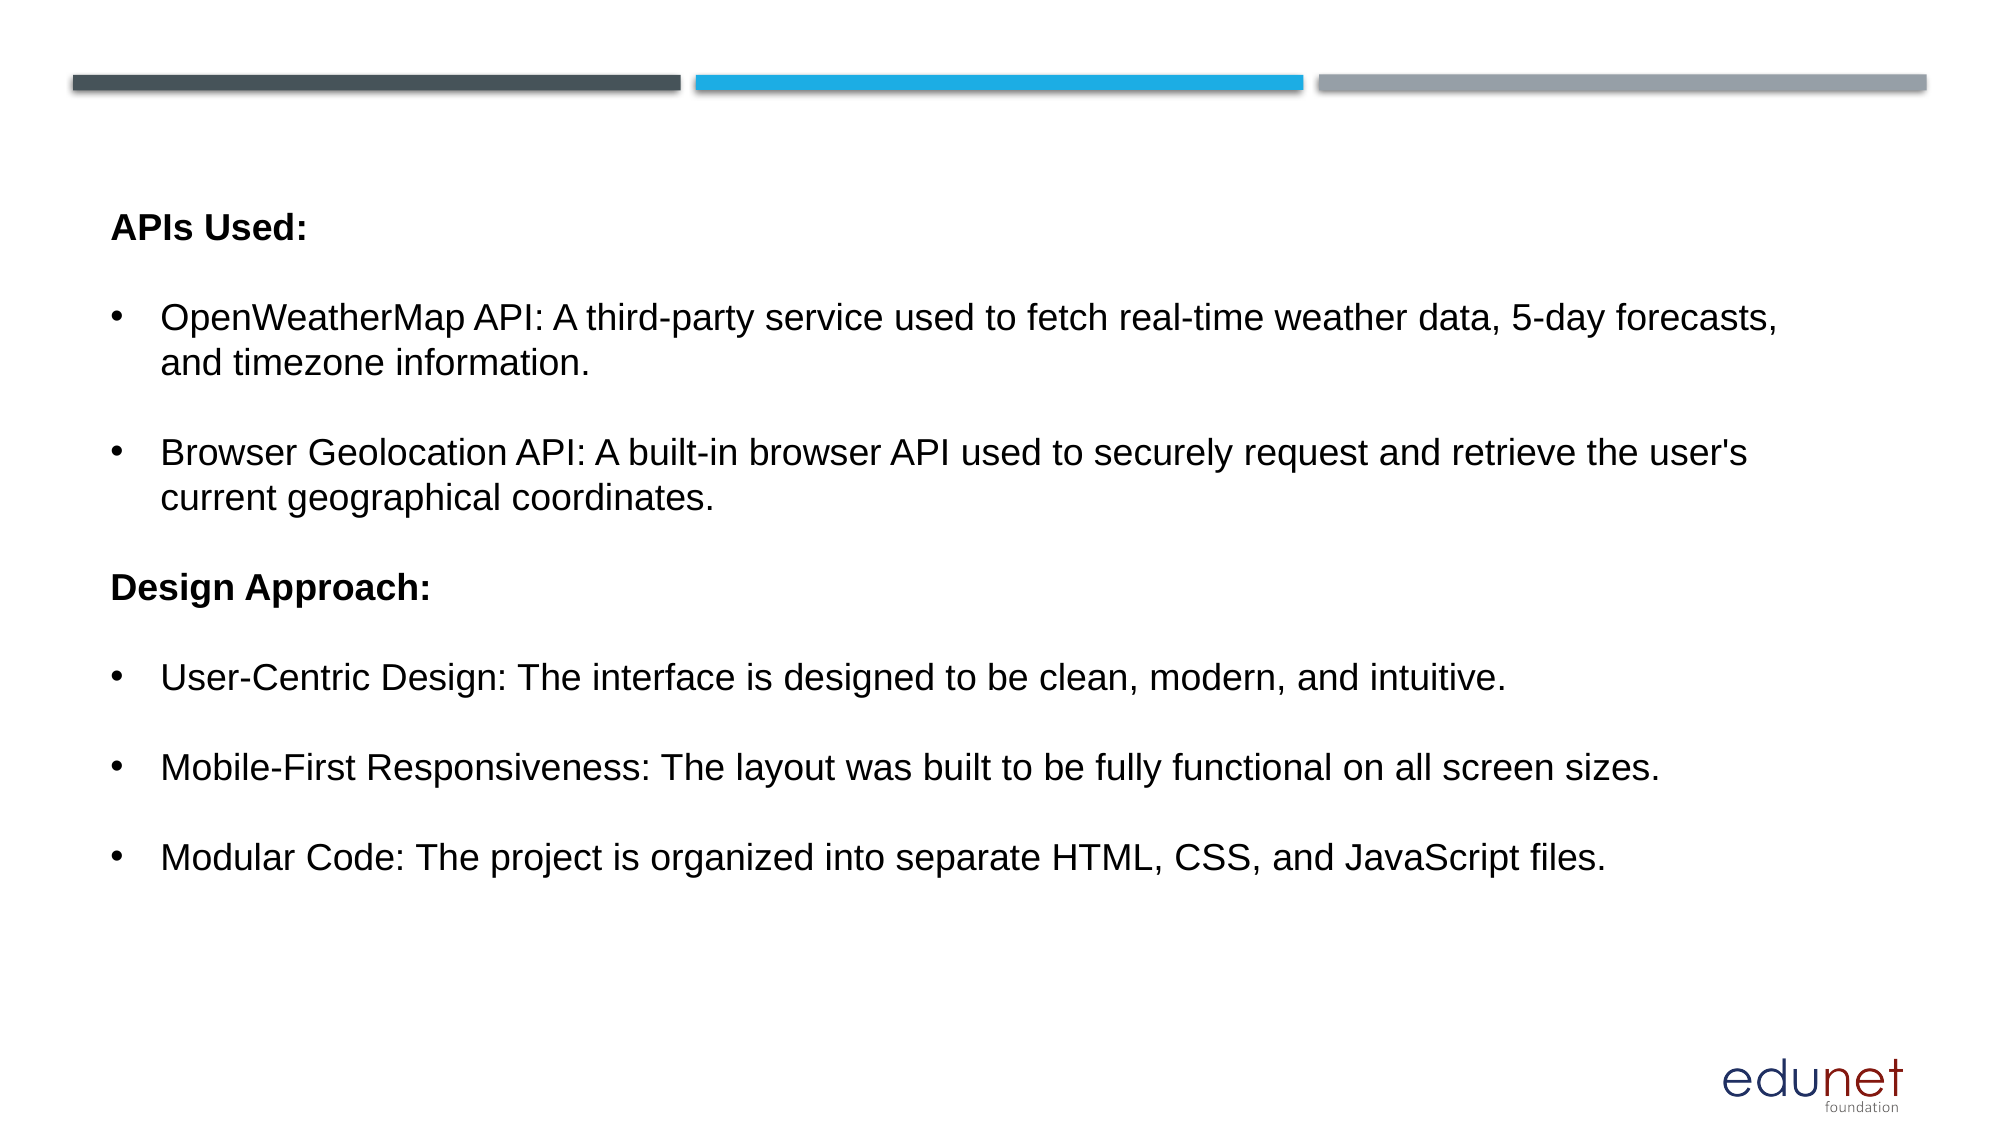

APIs Used:

OpenWeatherMap API: A third-party service used to fetch real-time weather data, 5-day forecasts, and timezone information.

Browser Geolocation API: A built-in browser API used to securely request and retrieve the user's current geographical coordinates.

Design Approach:

User-Centric Design: The interface is designed to be clean, modern, and intuitive.

Mobile-First Responsiveness: The layout was built to be fully functional on all screen sizes.

Modular Code: The project is organized into separate HTML, CSS, and JavaScript files.